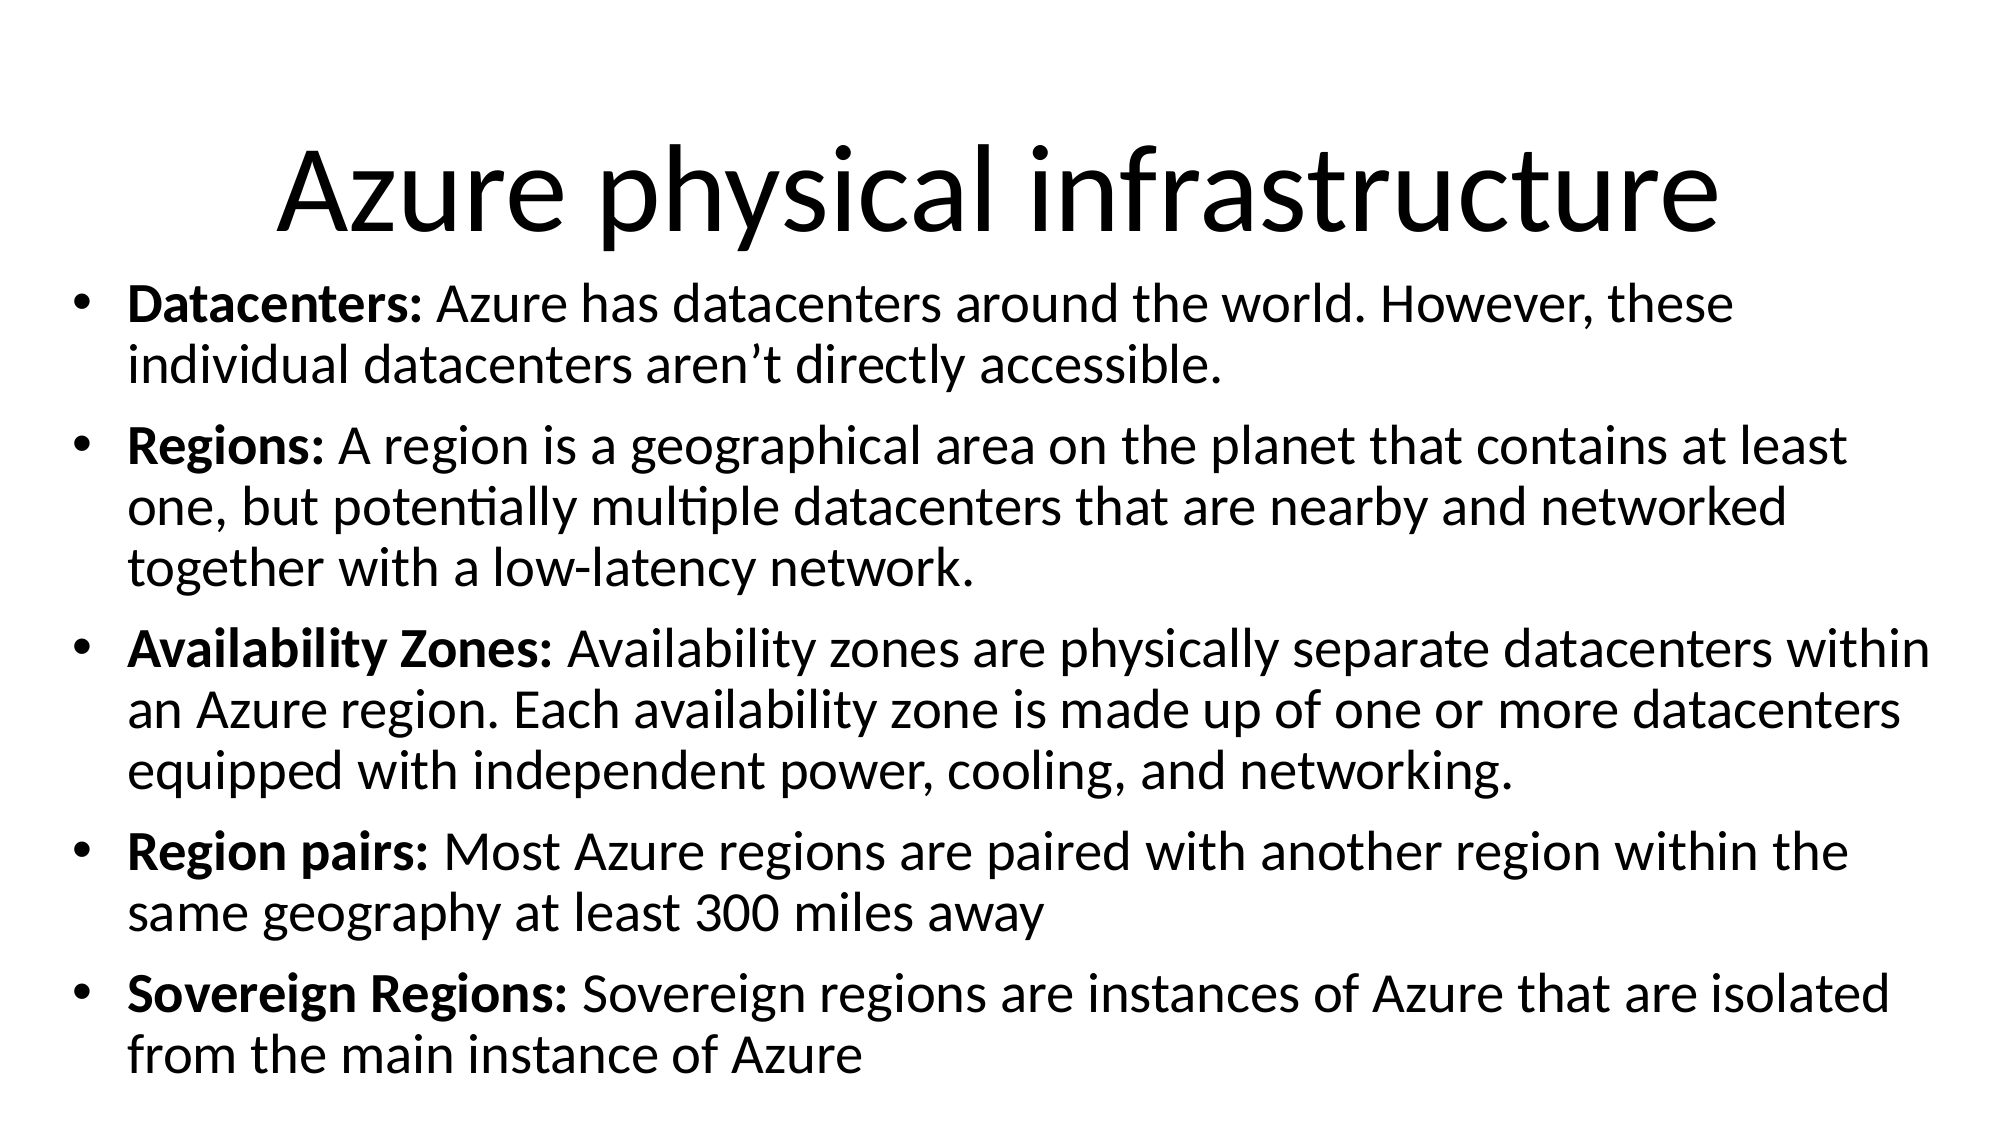

# Azure physical infrastructure
Datacenters: Azure has datacenters around the world. However, these individual datacenters aren’t directly accessible.
Regions: A region is a geographical area on the planet that contains at least one, but potentially multiple datacenters that are nearby and networked together with a low-latency network.
Availability Zones: Availability zones are physically separate datacenters within an Azure region. Each availability zone is made up of one or more datacenters equipped with independent power, cooling, and networking.
Region pairs: Most Azure regions are paired with another region within the same geography at least 300 miles away
Sovereign Regions: Sovereign regions are instances of Azure that are isolated from the main instance of Azure